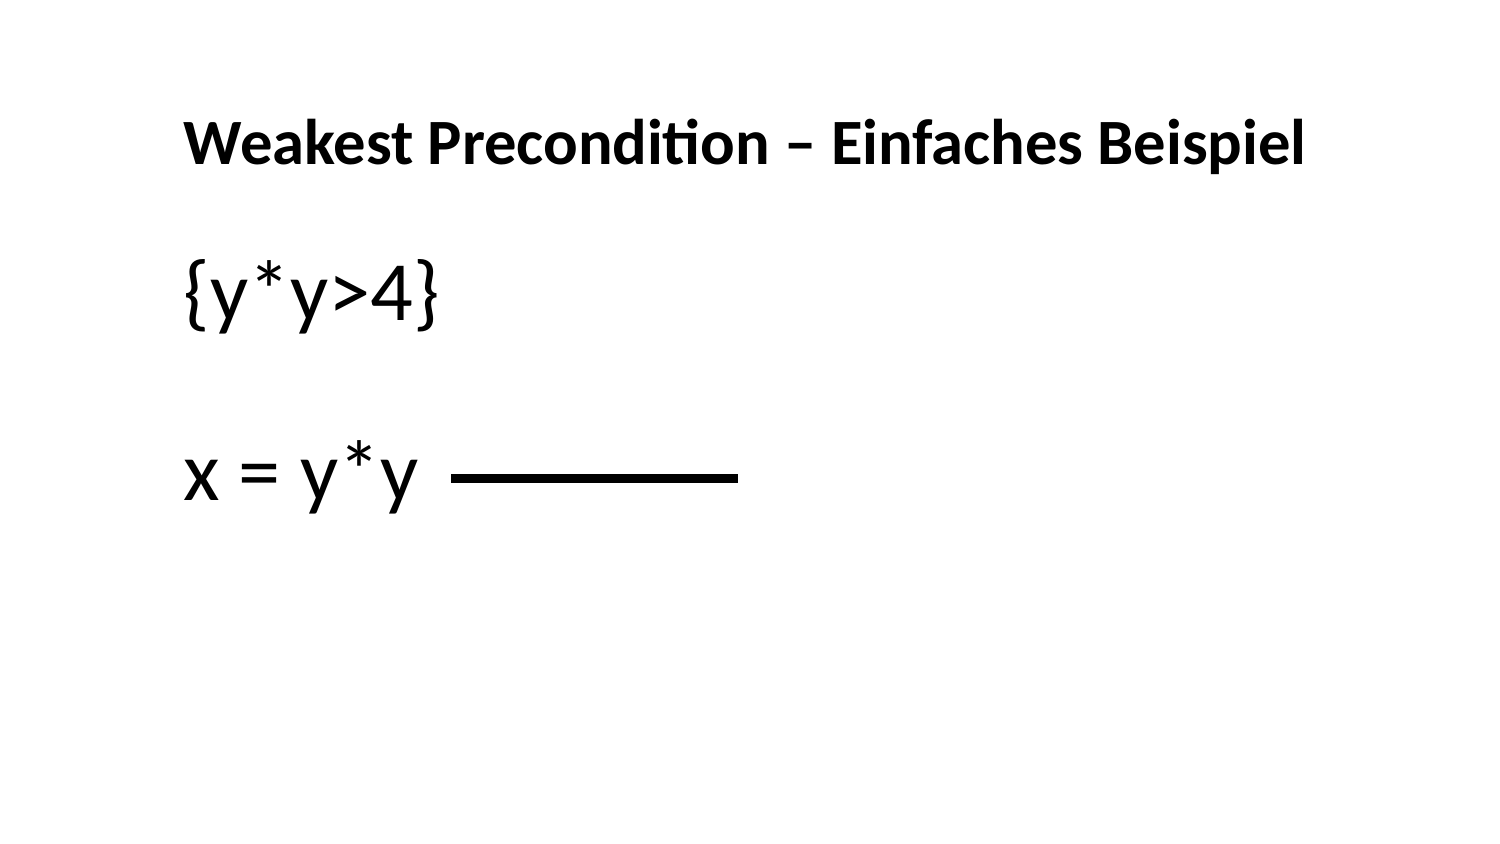

# Weakest Precondition – Einfaches Beispiel

x = y*y

{y*y>4}